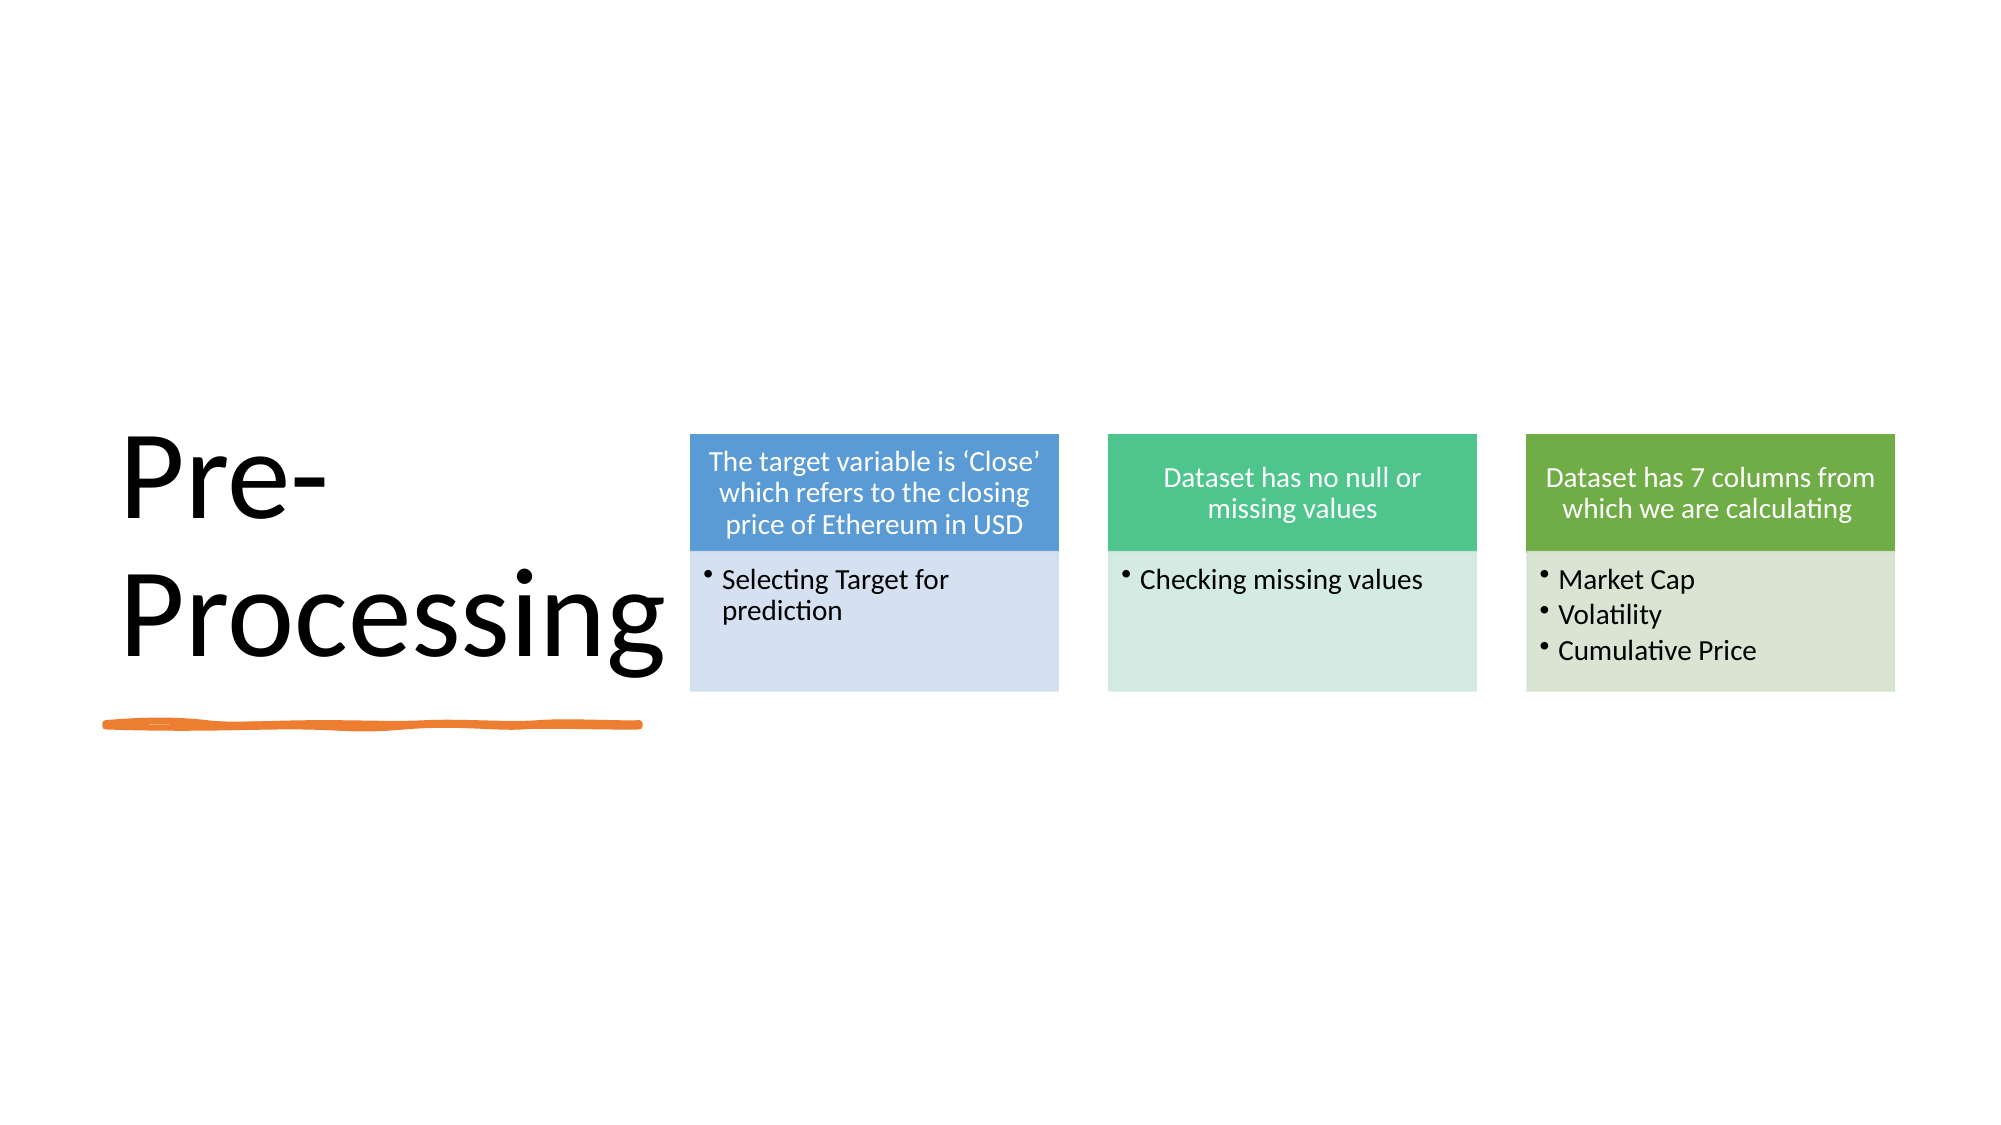

The target variable is ‘Close’ which refers to the closing price of Ethereum in USD
Selecting Target for prediction
Dataset has no null or missing values
Checking missing values
Dataset has 7 columns from which we are calculating
Market Cap
Volatility
Cumulative Price
# Pre-Processing